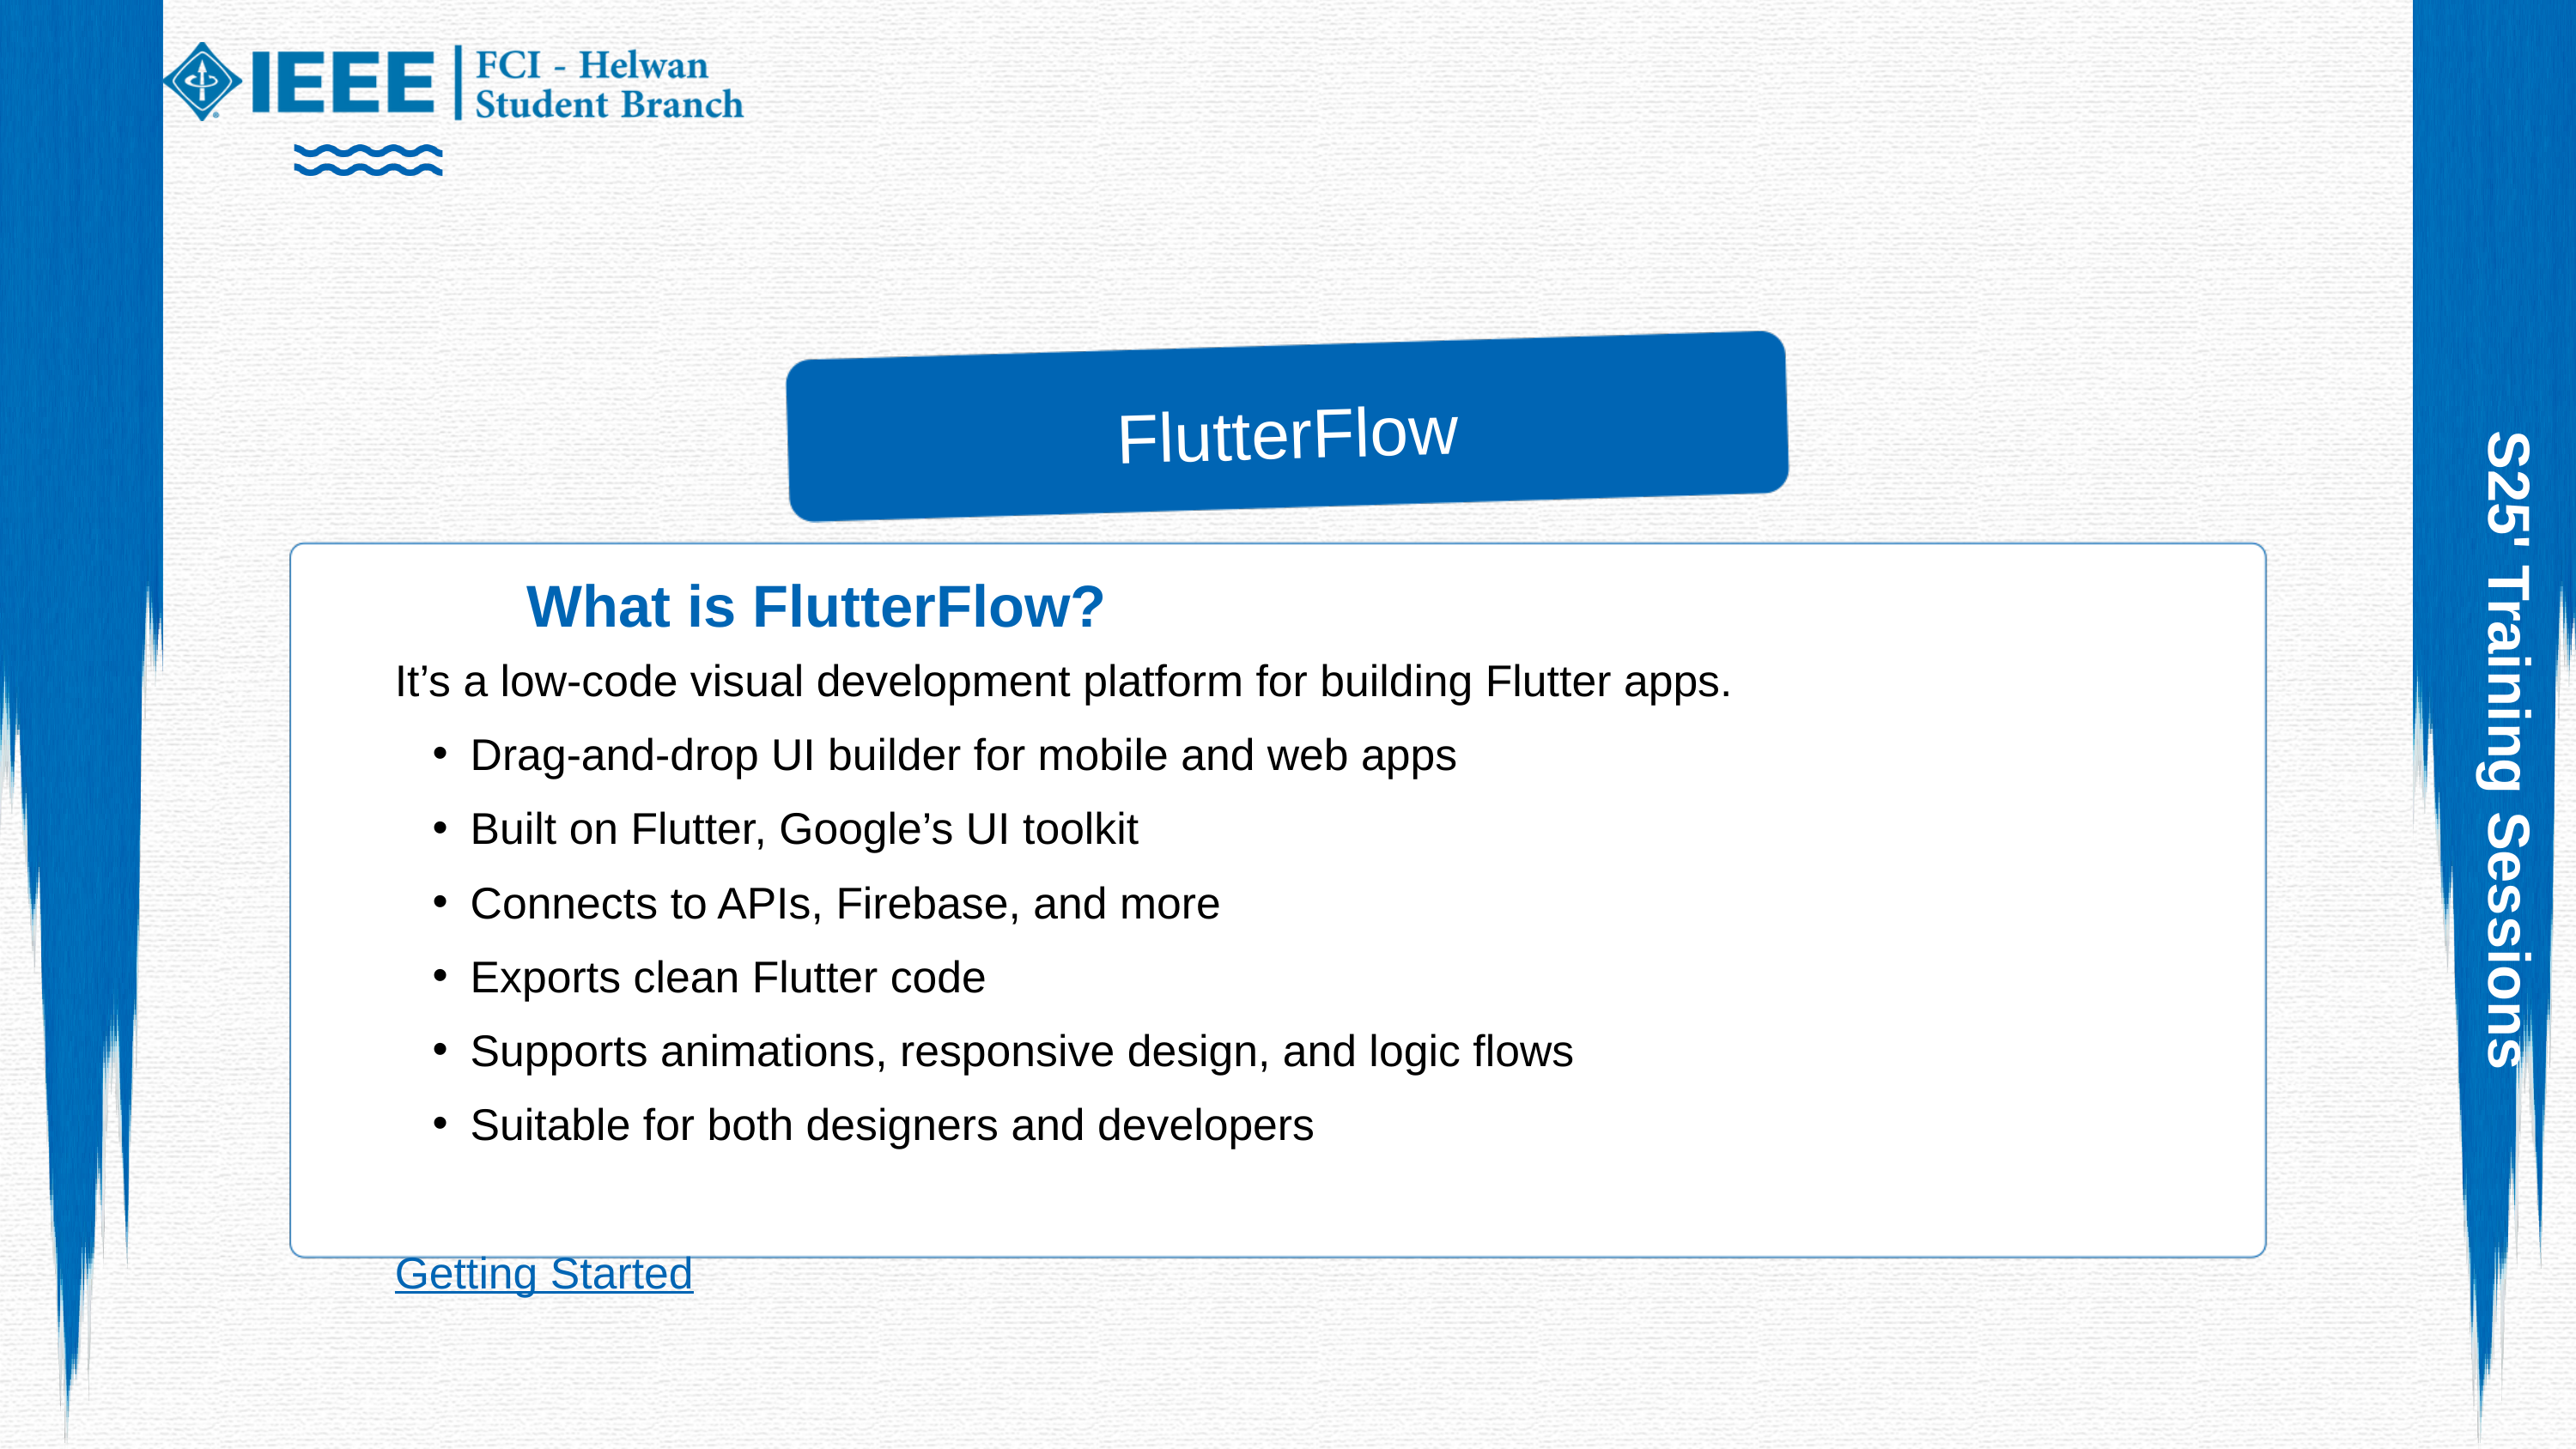

FlutterFlow

What is FlutterFlow?
It’s a low-code visual development platform for building Flutter apps.
Drag-and-drop UI builder for mobile and web apps
Built on Flutter, Google’s UI toolkit
Connects to APIs, Firebase, and more
Exports clean Flutter code
Supports animations, responsive design, and logic flows
Suitable for both designers and developers

Getting Started

S25' Training Sessions